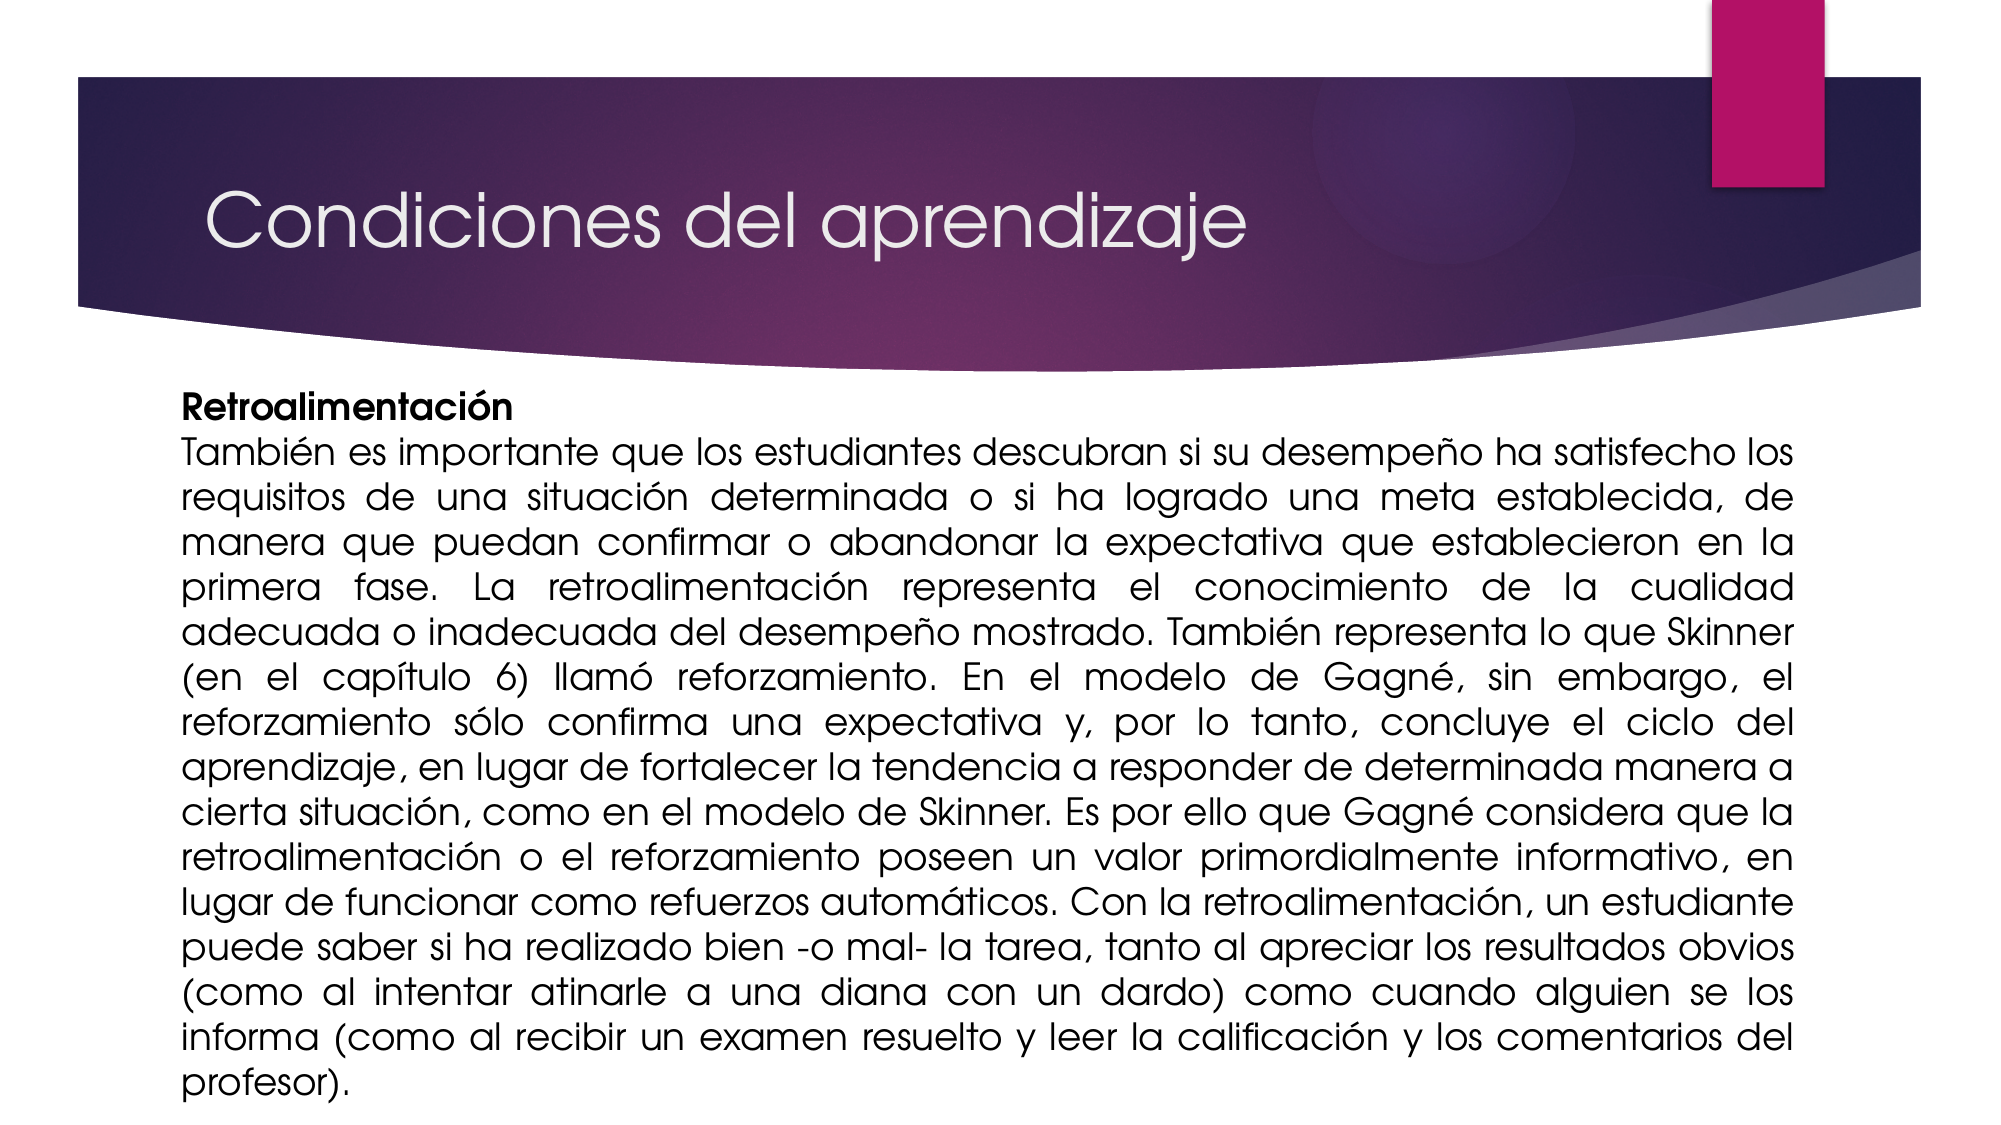

# Condiciones del aprendizaje
Retroalimentación
También es importante que los estudiantes descubran si su desempeño ha satisfecho los requisitos de una situación determinada o si ha logrado una meta establecida, de manera que puedan confirmar o abandonar la expectativa que establecieron en la primera fase. La retroalimentación representa el conocimiento de la cualidad adecuada o inadecuada del desempeño mostrado. También representa lo que Skinner (en el capítulo 6) llamó reforzamiento. En el modelo de Gagné, sin embargo, el reforzamiento sólo confirma una expectativa y, por lo tanto, concluye el ciclo del aprendizaje, en lugar de fortalecer la tendencia a responder de determinada manera a cierta situación, como en el modelo de Skinner. Es por ello que Gagné considera que la retroalimentación o el reforzamiento poseen un valor primordialmente informativo, en lugar de funcionar como refuerzos automáticos. Con la retroalimentación, un estudiante puede saber si ha realizado bien -o mal- la tarea, tanto al apreciar los resultados obvios (como al intentar atinarle a una diana con un dardo) como cuando alguien se los informa (como al recibir un examen resuelto y leer la calificación y los comentarios del profesor).